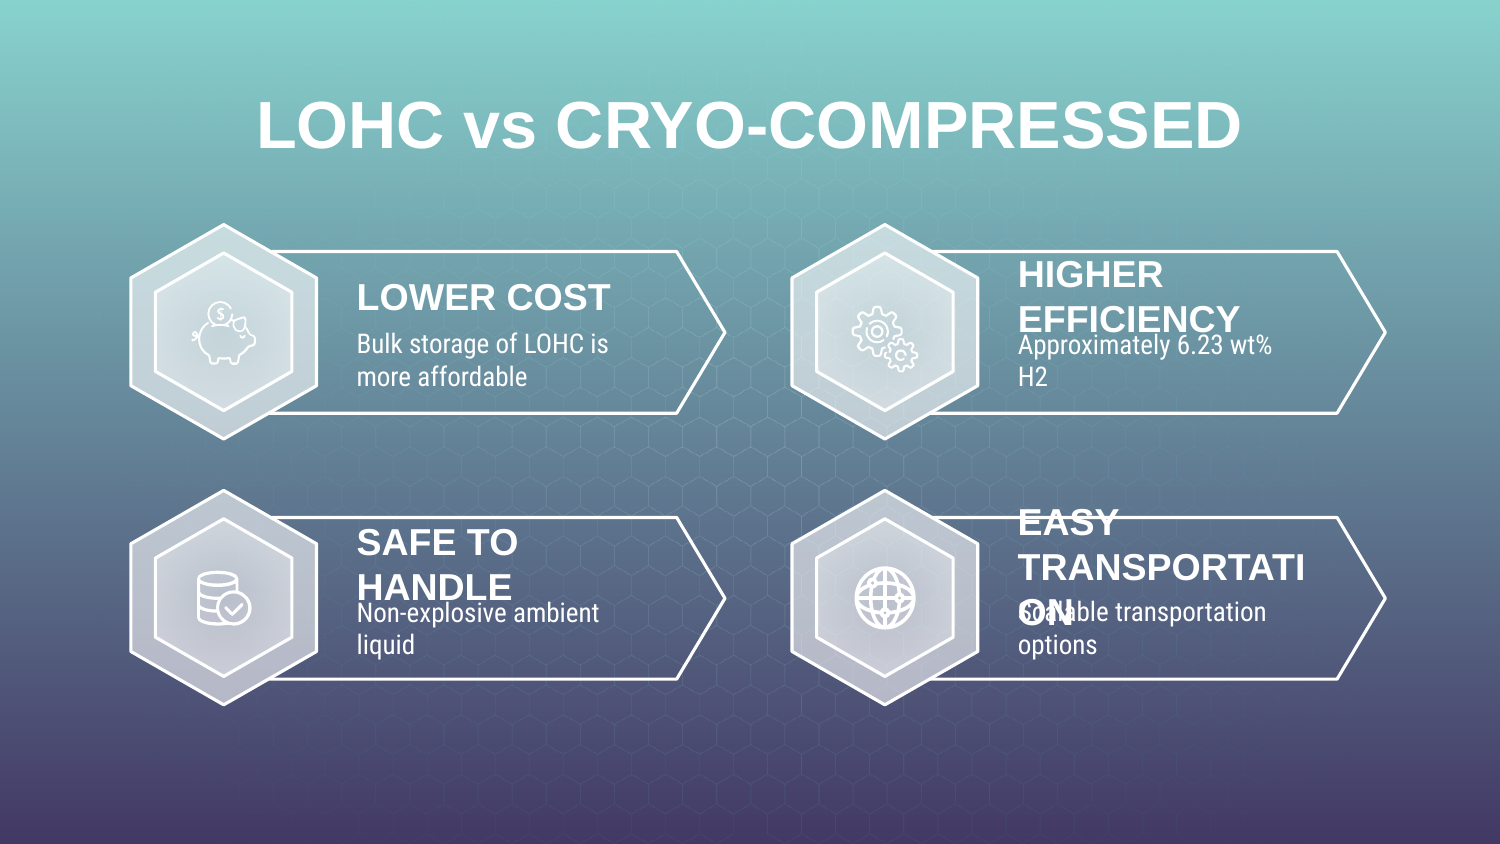

# LOHC vs CRYO-COMPRESSED

HIGHER EFFICIENCY
Approximately 6.23 wt% H2

LOWER COST
Bulk storage of LOHC is more affordable

SAFE TO HANDLE
Non-explosive ambient liquid

EASY TRANSPORTATION
Scalable transportation options